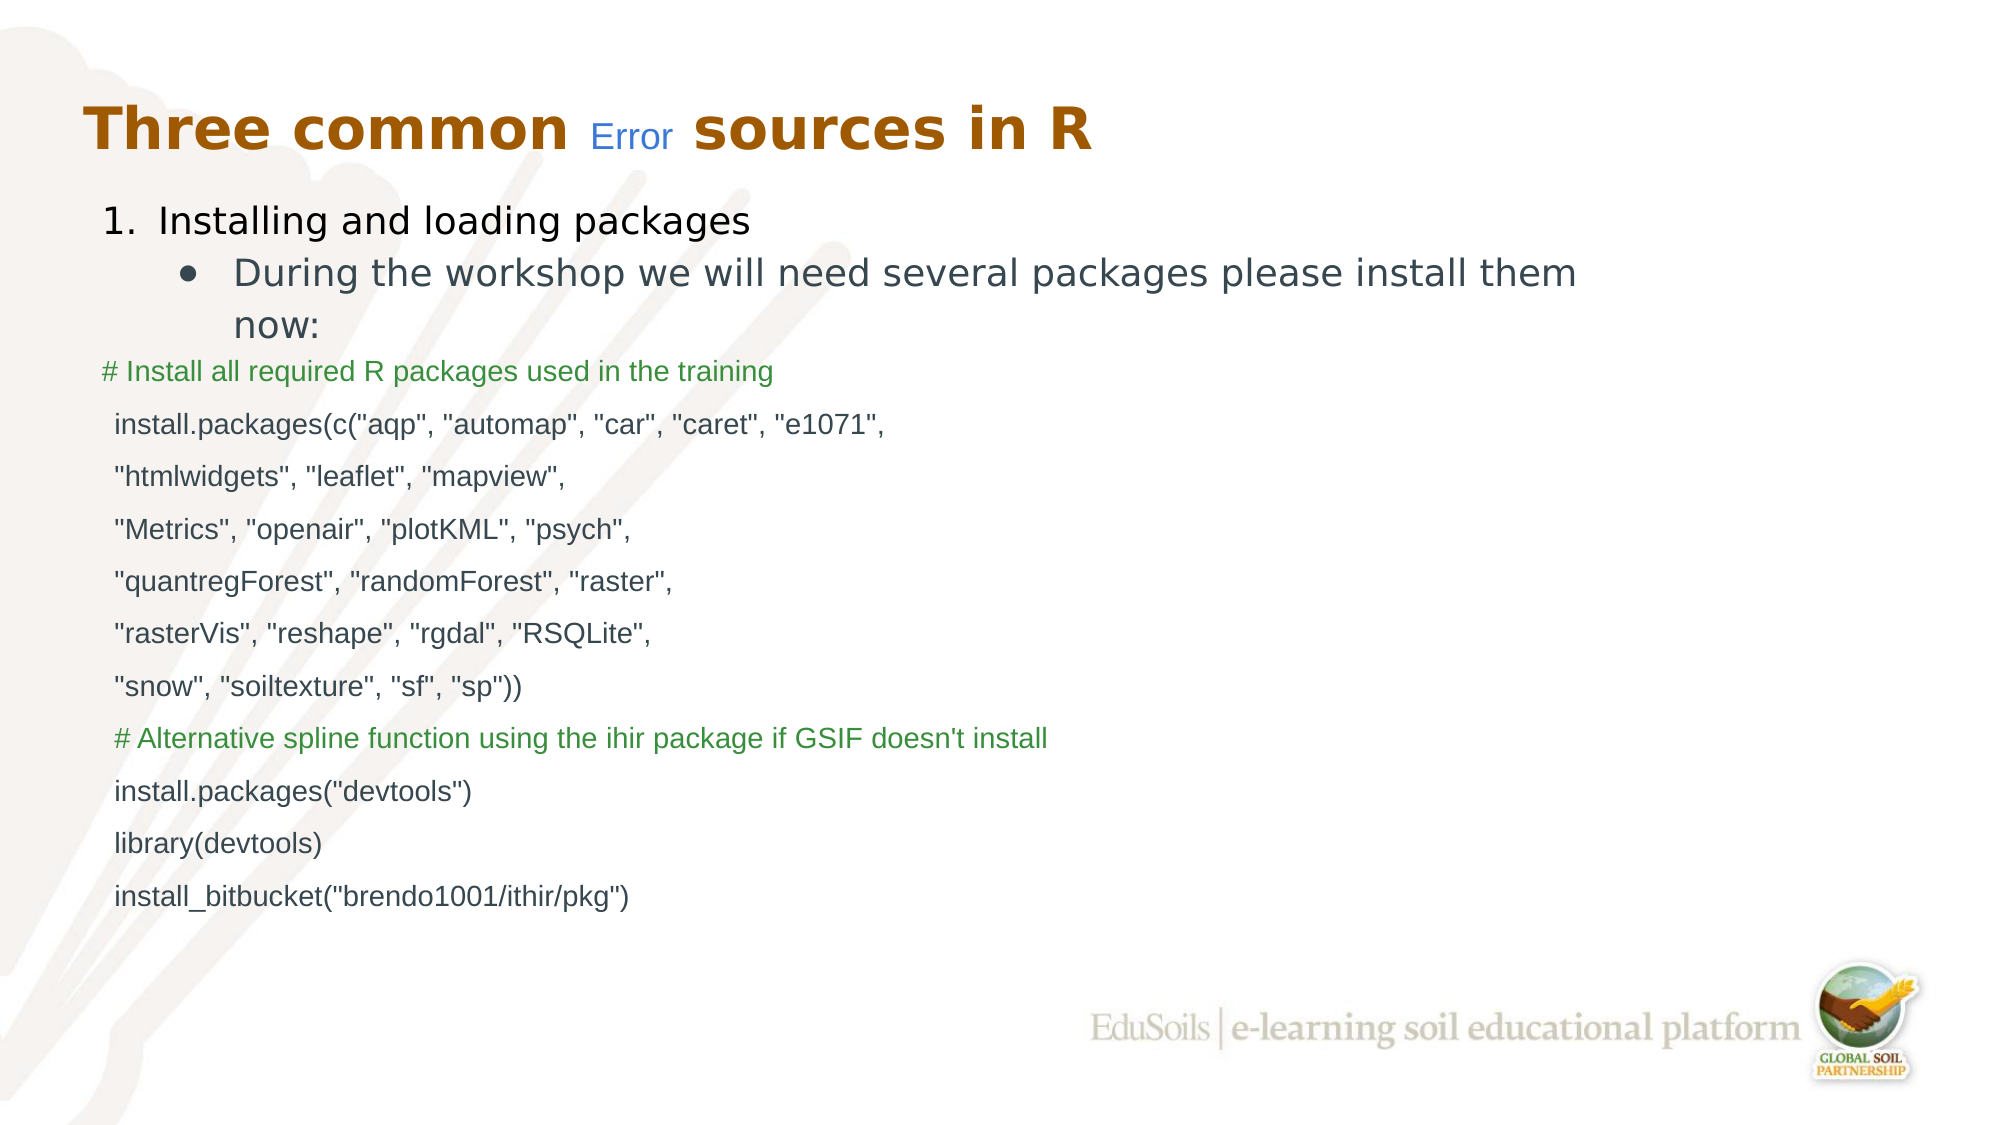

# Three common Error sources in R
Installing and loading packages
During the workshop we will need several packages please install them now:
# Install all required R packages used in the training
install.packages(c("aqp", "automap", "car", "caret", "e1071",
"htmlwidgets", "leaflet", "mapview",
"Metrics", "openair", "plotKML", "psych",
"quantregForest", "randomForest", "raster",
"rasterVis", "reshape", "rgdal", "RSQLite",
"snow", "soiltexture", "sf", "sp"))
# Alternative spline function using the ihir package if GSIF doesn't install
install.packages("devtools")
library(devtools)
install_bitbucket("brendo1001/ithir/pkg")

18